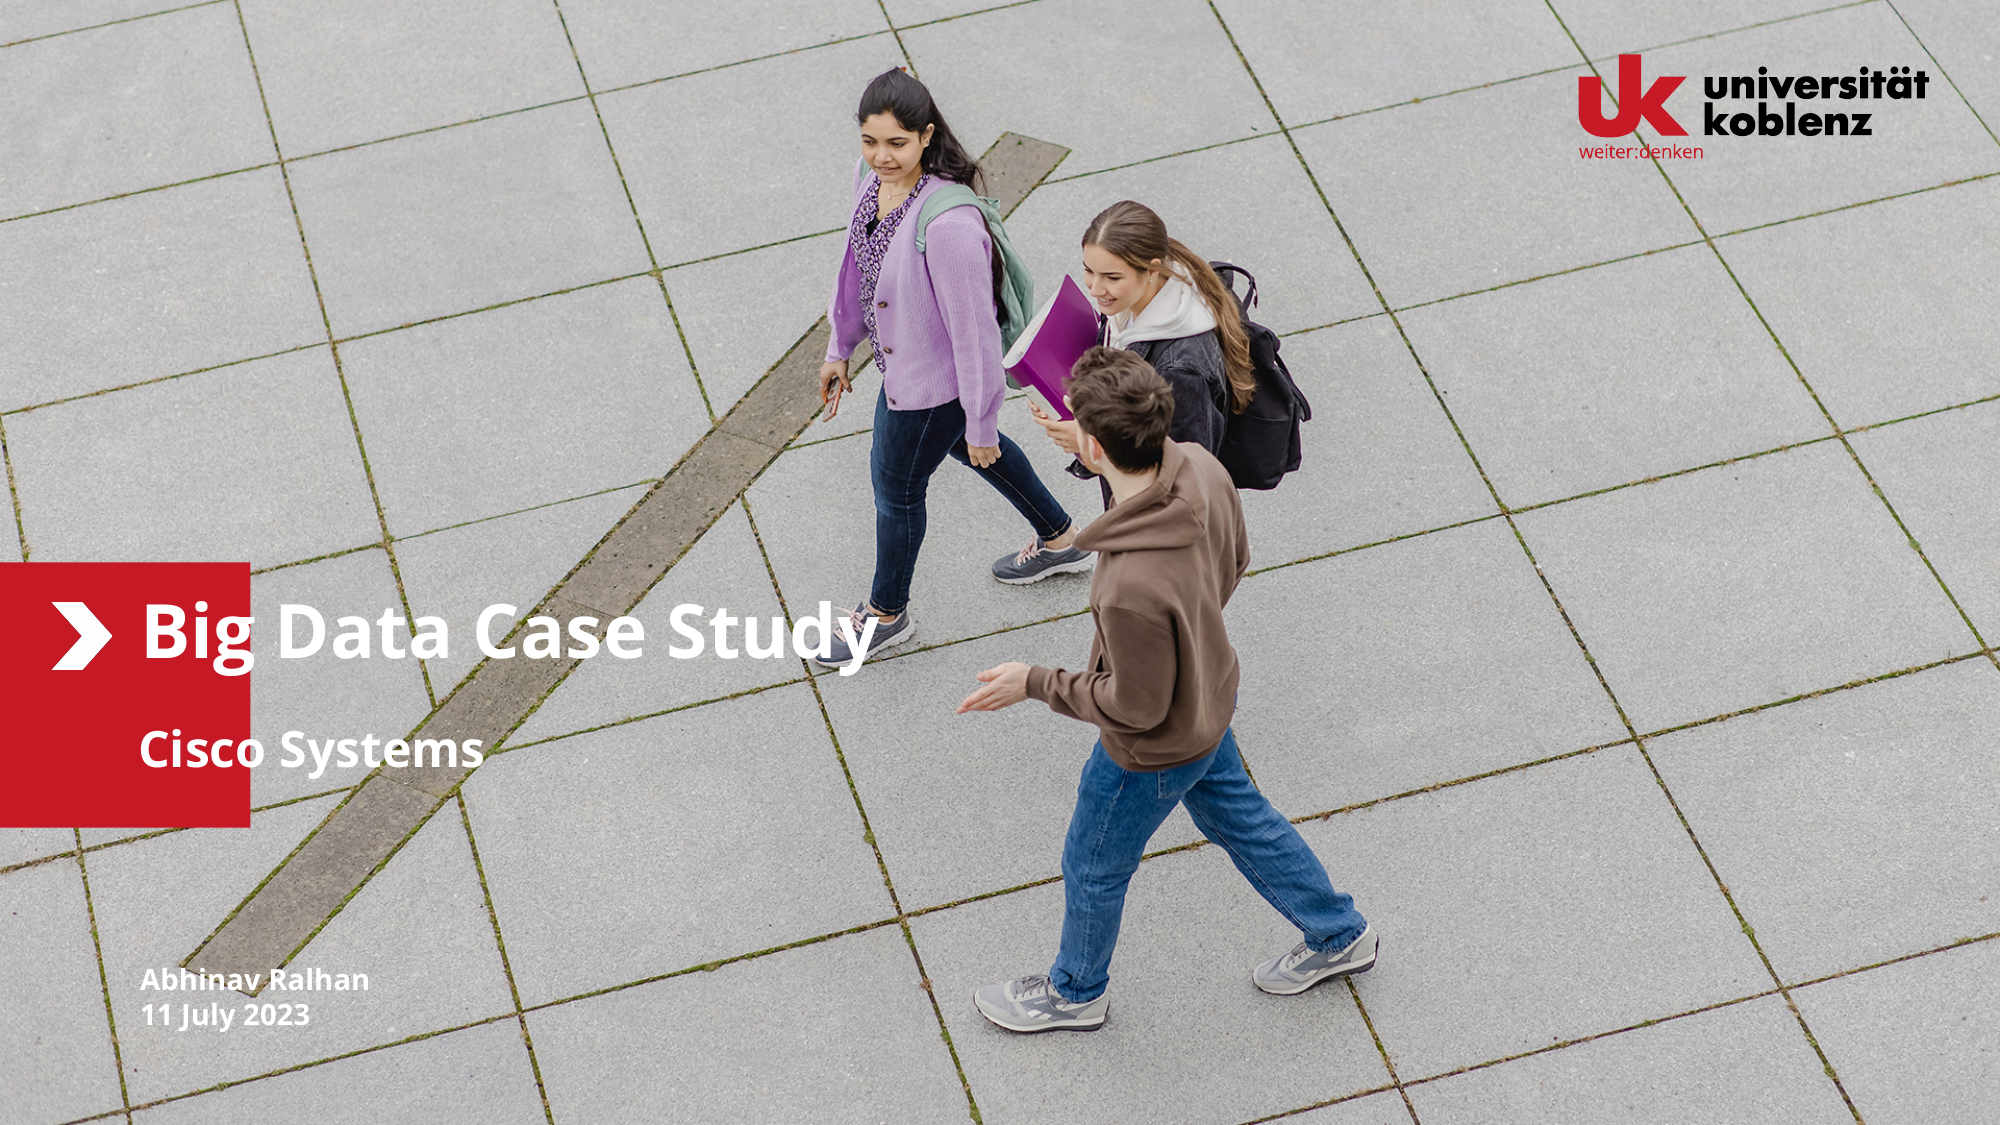

# Big Data Case Study​
Cisco Systems​
Abhinav Ralhan
11 July 2023